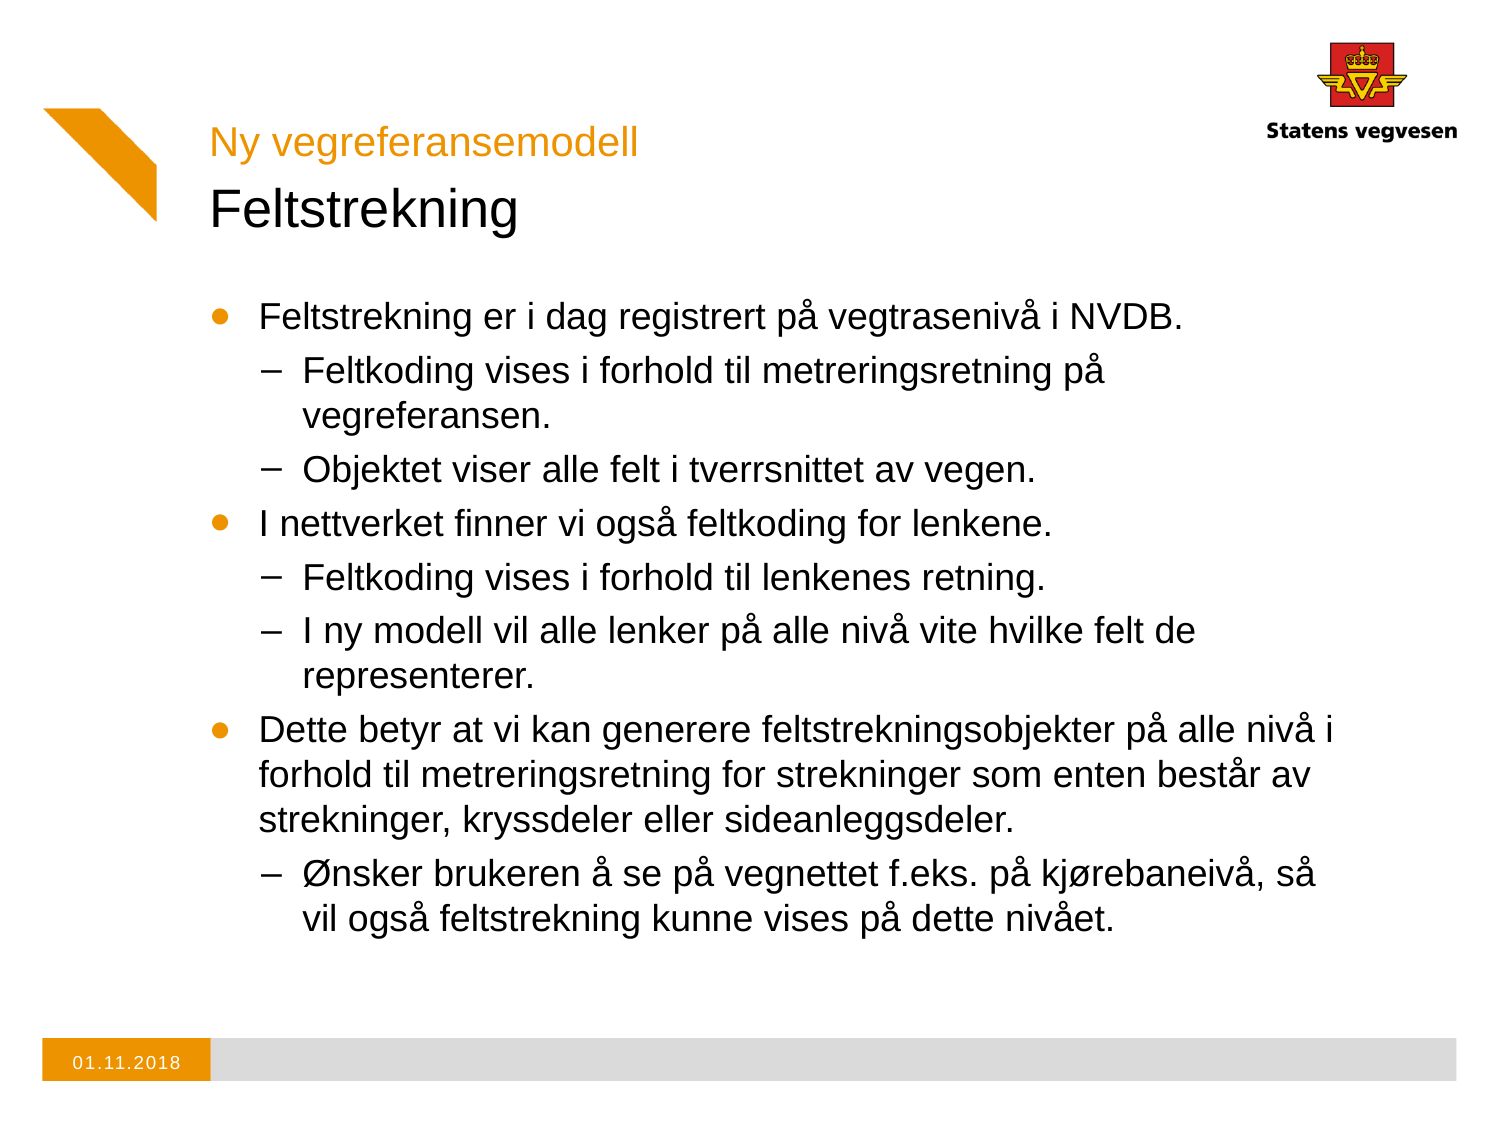

Ny vegreferansemodell

# Feltstrekning
Feltstrekning er i dag registrert på vegtrasenivå i NVDB.
Feltkoding vises i forhold til metreringsretning på vegreferansen.
Objektet viser alle felt i tverrsnittet av vegen.
I nettverket finner vi også feltkoding for lenkene.
Feltkoding vises i forhold til lenkenes retning.
I ny modell vil alle lenker på alle nivå vite hvilke felt de representerer.
Dette betyr at vi kan generere feltstrekningsobjekter på alle nivå i forhold til metreringsretning for strekninger som enten består av strekninger, kryssdeler eller sideanleggsdeler.
Ønsker brukeren å se på vegnettet f.eks. på kjørebaneivå, så vil også feltstrekning kunne vises på dette nivået.
01.11.2018